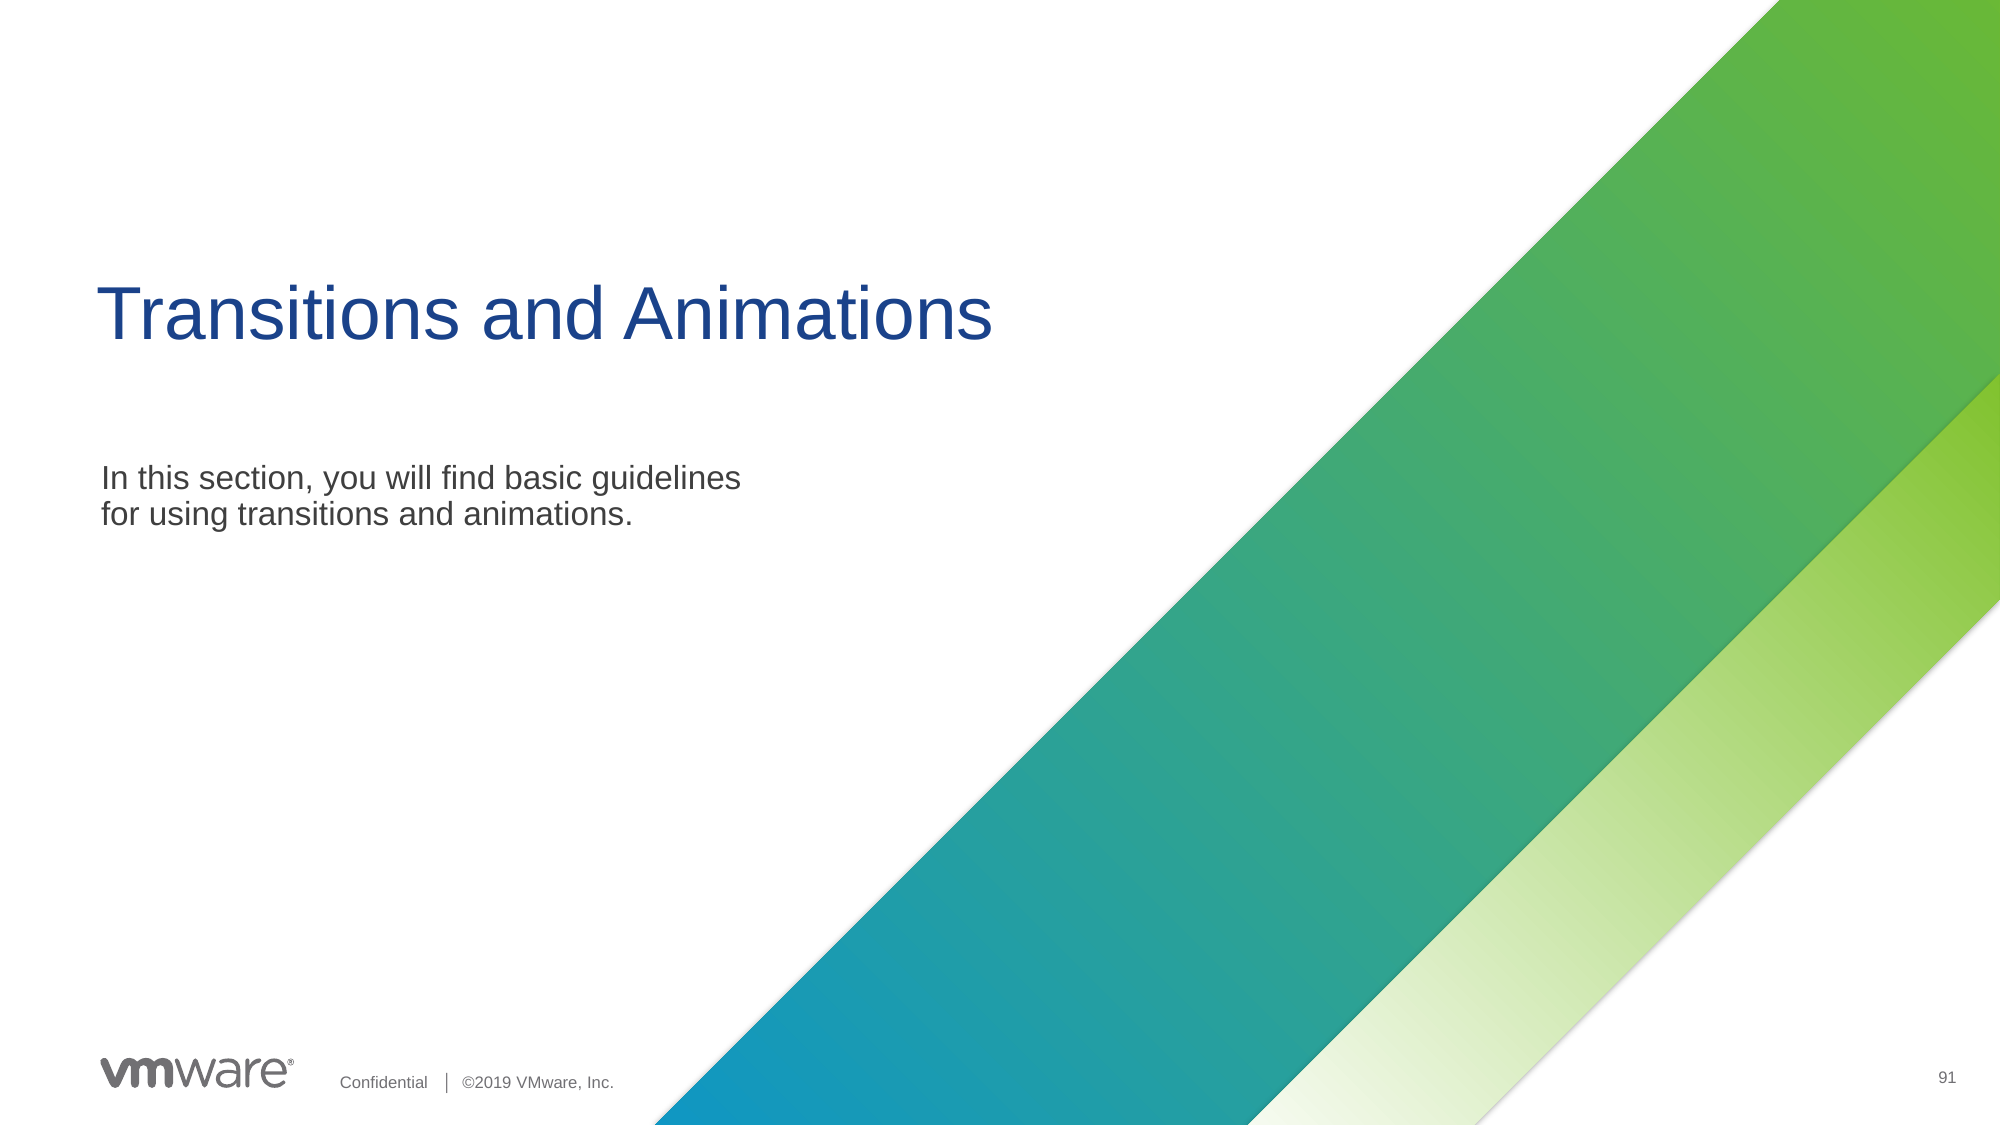

# Transitions and Animations
In this section, you will find basic guidelines for using transitions and animations.